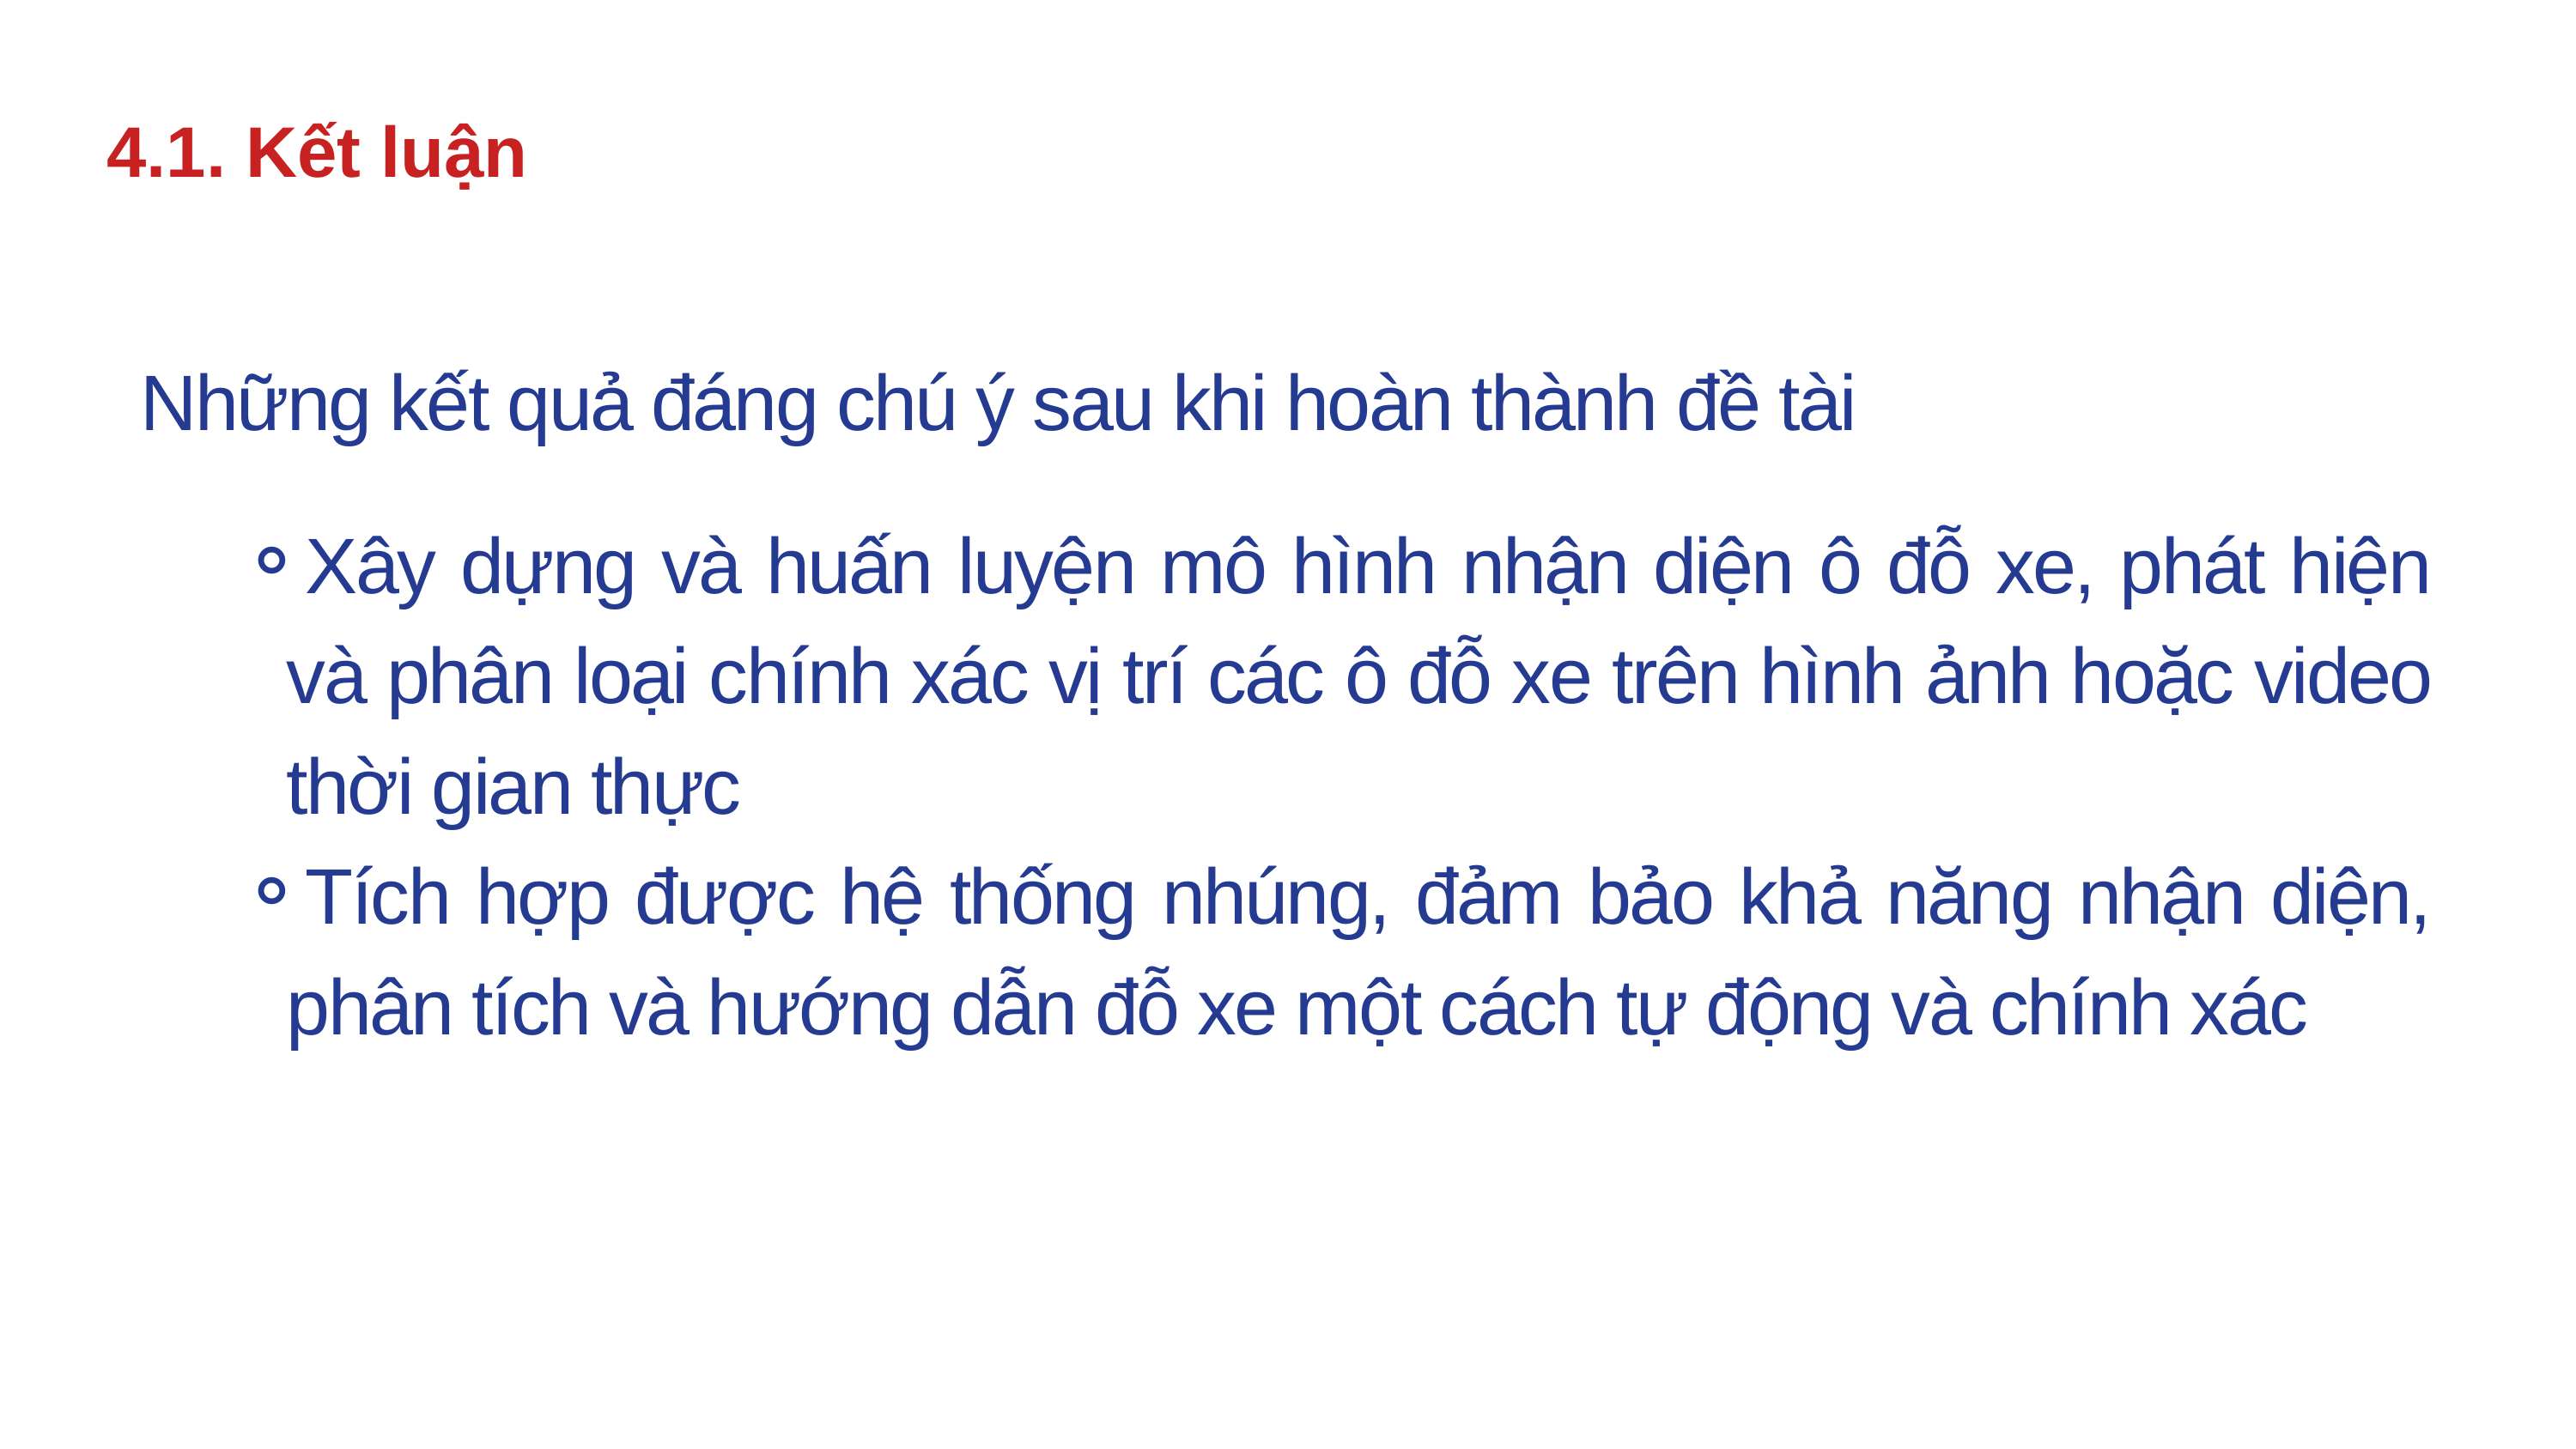

4.1. Kết luận
Những kết quả đáng chú ý sau khi hoàn thành đề tài
Xây dựng và huấn luyện mô hình nhận diện ô đỗ xe, phát hiện và phân loại chính xác vị trí các ô đỗ xe trên hình ảnh hoặc video thời gian thực
Tích hợp được hệ thống nhúng, đảm bảo khả năng nhận diện, phân tích và hướng dẫn đỗ xe một cách tự động và chính xác